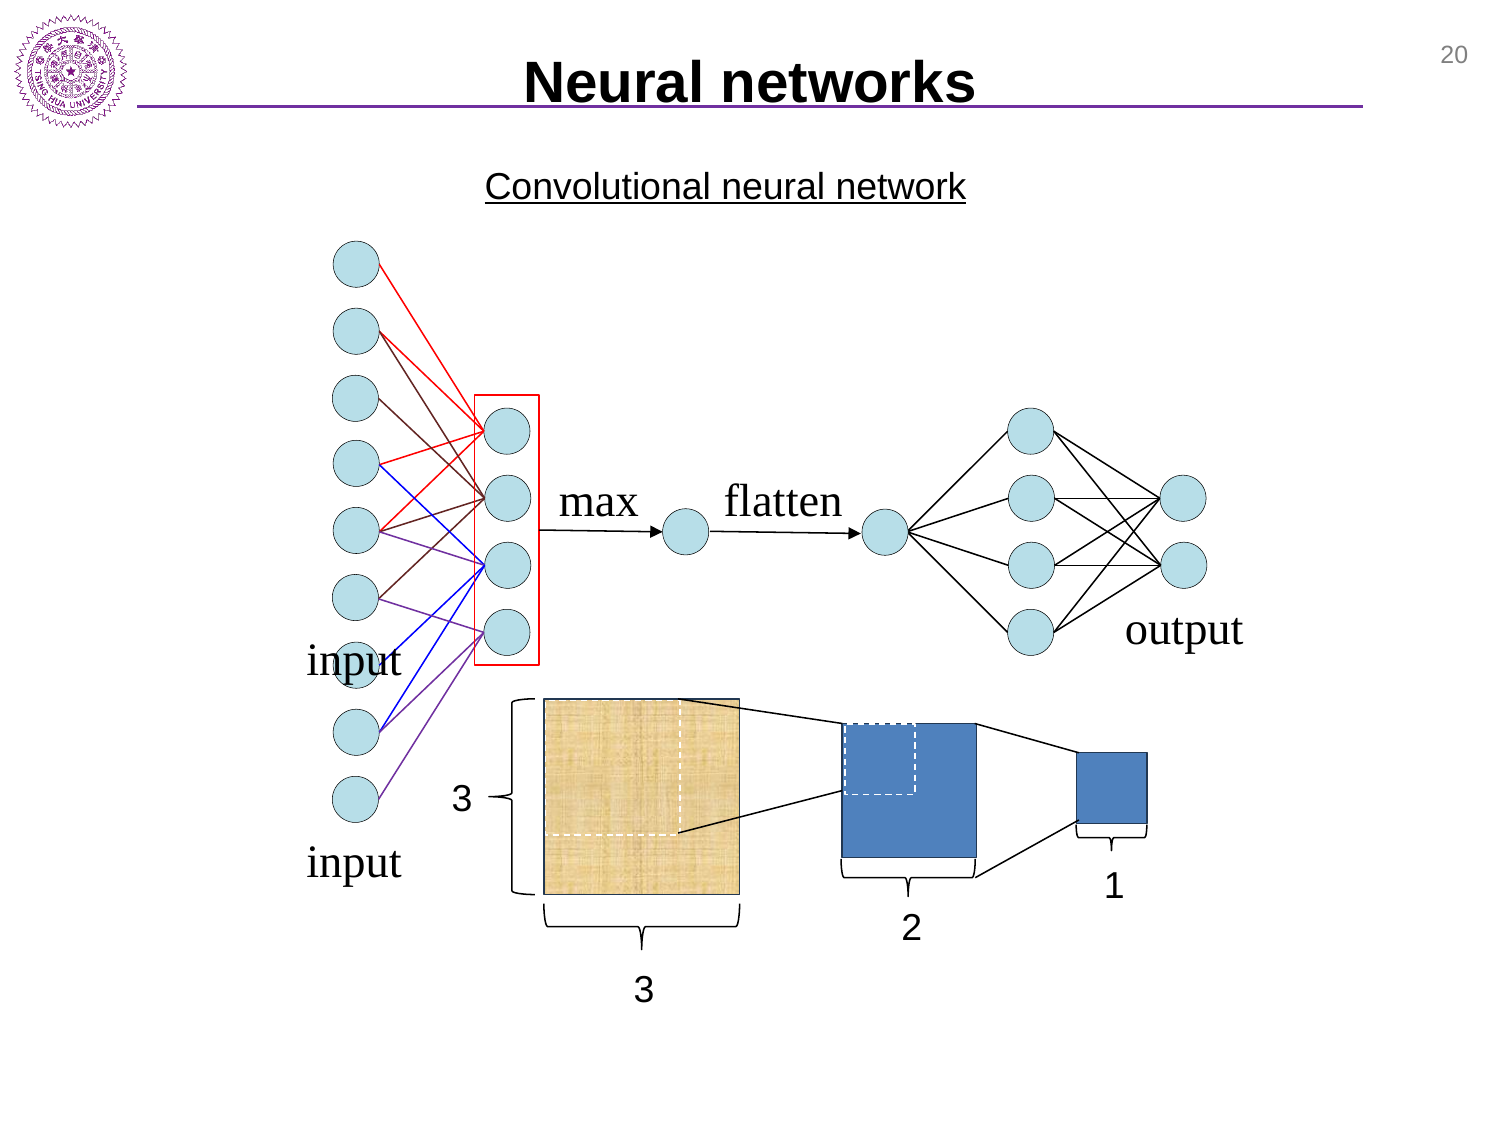

# Neural networks
20
Convolutional neural network

flatten
max

output
input

3

input

1
2
3